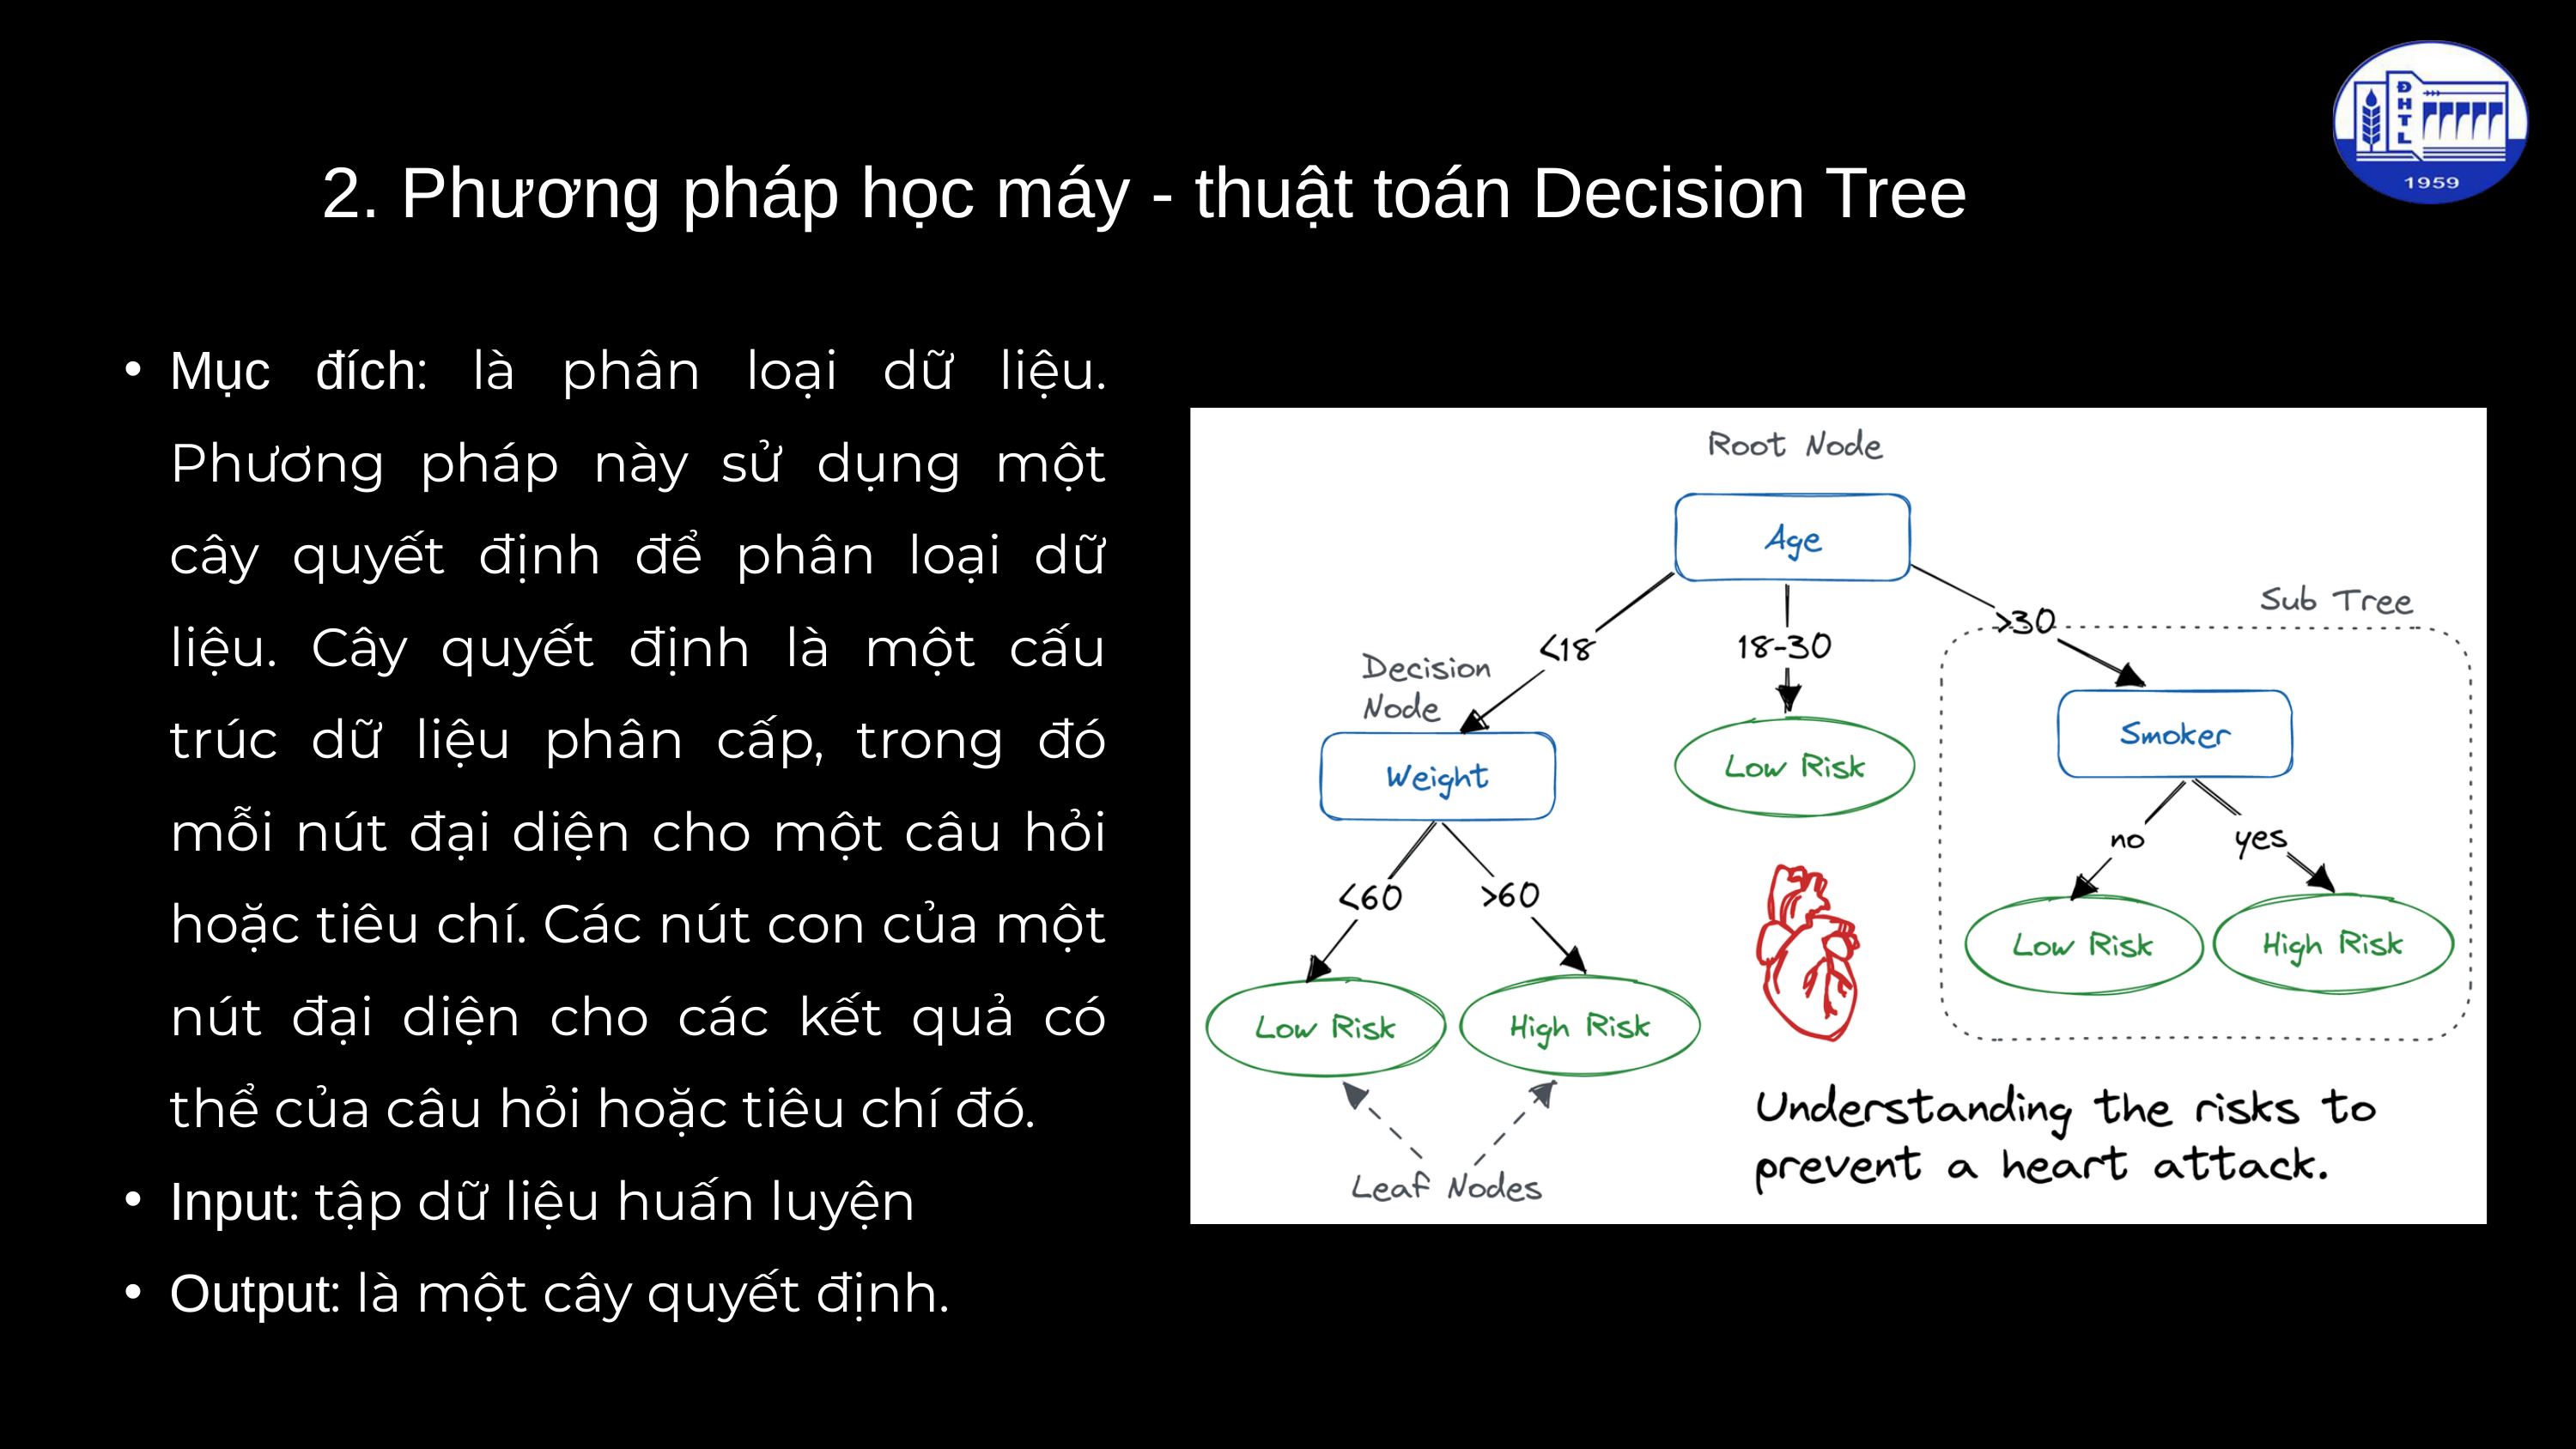

2. Phương pháp học máy - thuật toán Decision Tree
Mục đích: là phân loại dữ liệu. Phương pháp này sử dụng một cây quyết định để phân loại dữ liệu. Cây quyết định là một cấu trúc dữ liệu phân cấp, trong đó mỗi nút đại diện cho một câu hỏi hoặc tiêu chí. Các nút con của một nút đại diện cho các kết quả có thể của câu hỏi hoặc tiêu chí đó.
Input: tập dữ liệu huấn luyện
Output: là một cây quyết định.